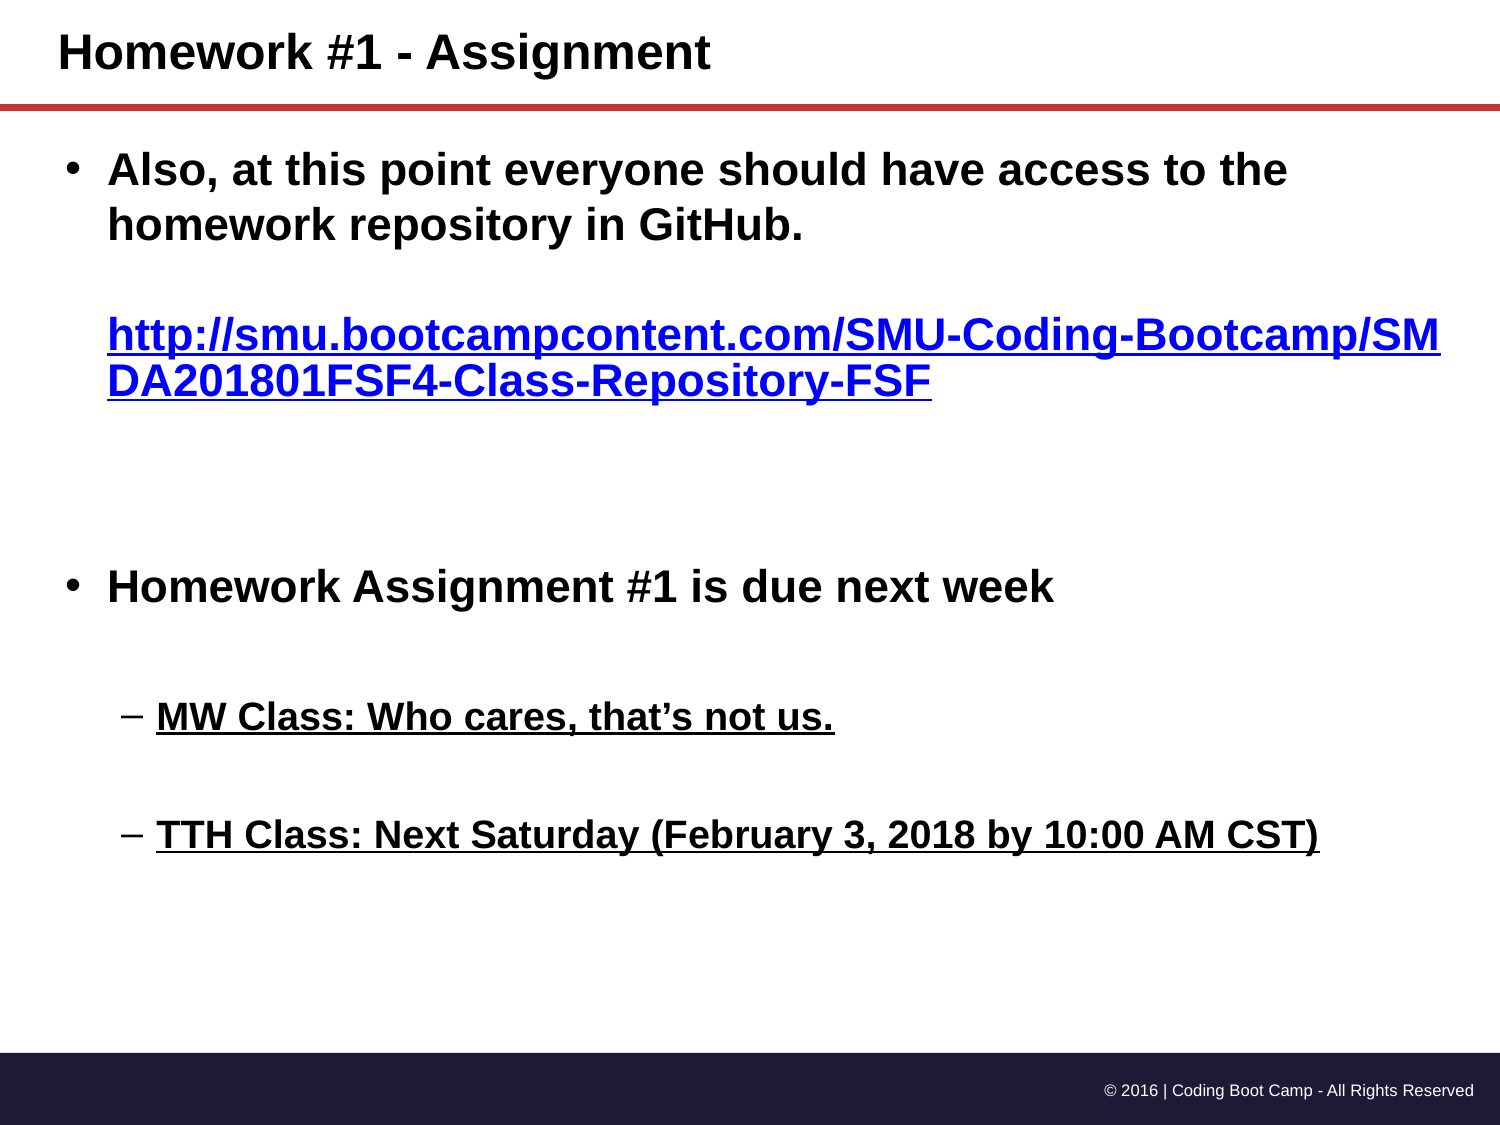

# Homework #1 - Assignment
Also, at this point everyone should have access to the homework repository in GitHub.
http://smu.bootcampcontent.com/SMU-Coding-Bootcamp/SMDA201801FSF4-Class-Repository-FSF

Homework Assignment #1 is due next week

MW Class: Who cares, that’s not us.

TTH Class: Next Saturday (February 3, 2018 by 10:00 AM CST)